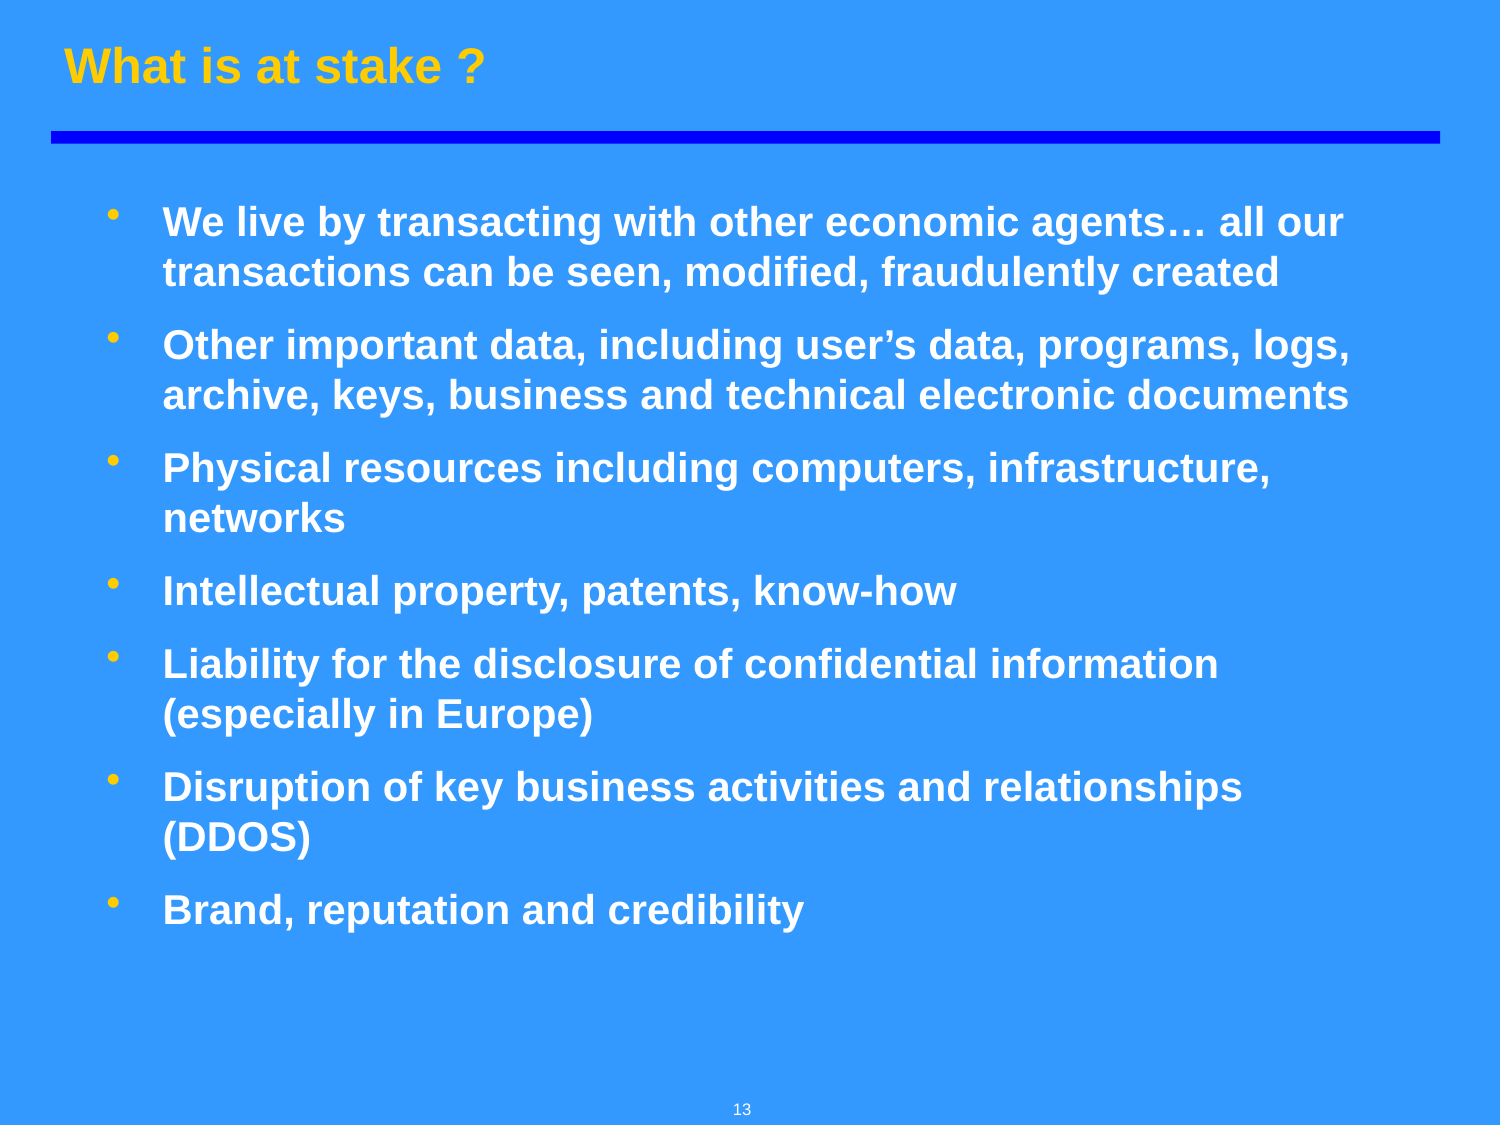

# What is at stake ?

We live by transacting with other economic agents… all our transactions can be seen, modified, fraudulently created
Other important data, including user’s data, programs, logs, archive, keys, business and technical electronic documents
Physical resources including computers, infrastructure, networks
Intellectual property, patents, know-how
Liability for the disclosure of confidential information (especially in Europe)
Disruption of key business activities and relationships (DDOS)
Brand, reputation and credibility

13